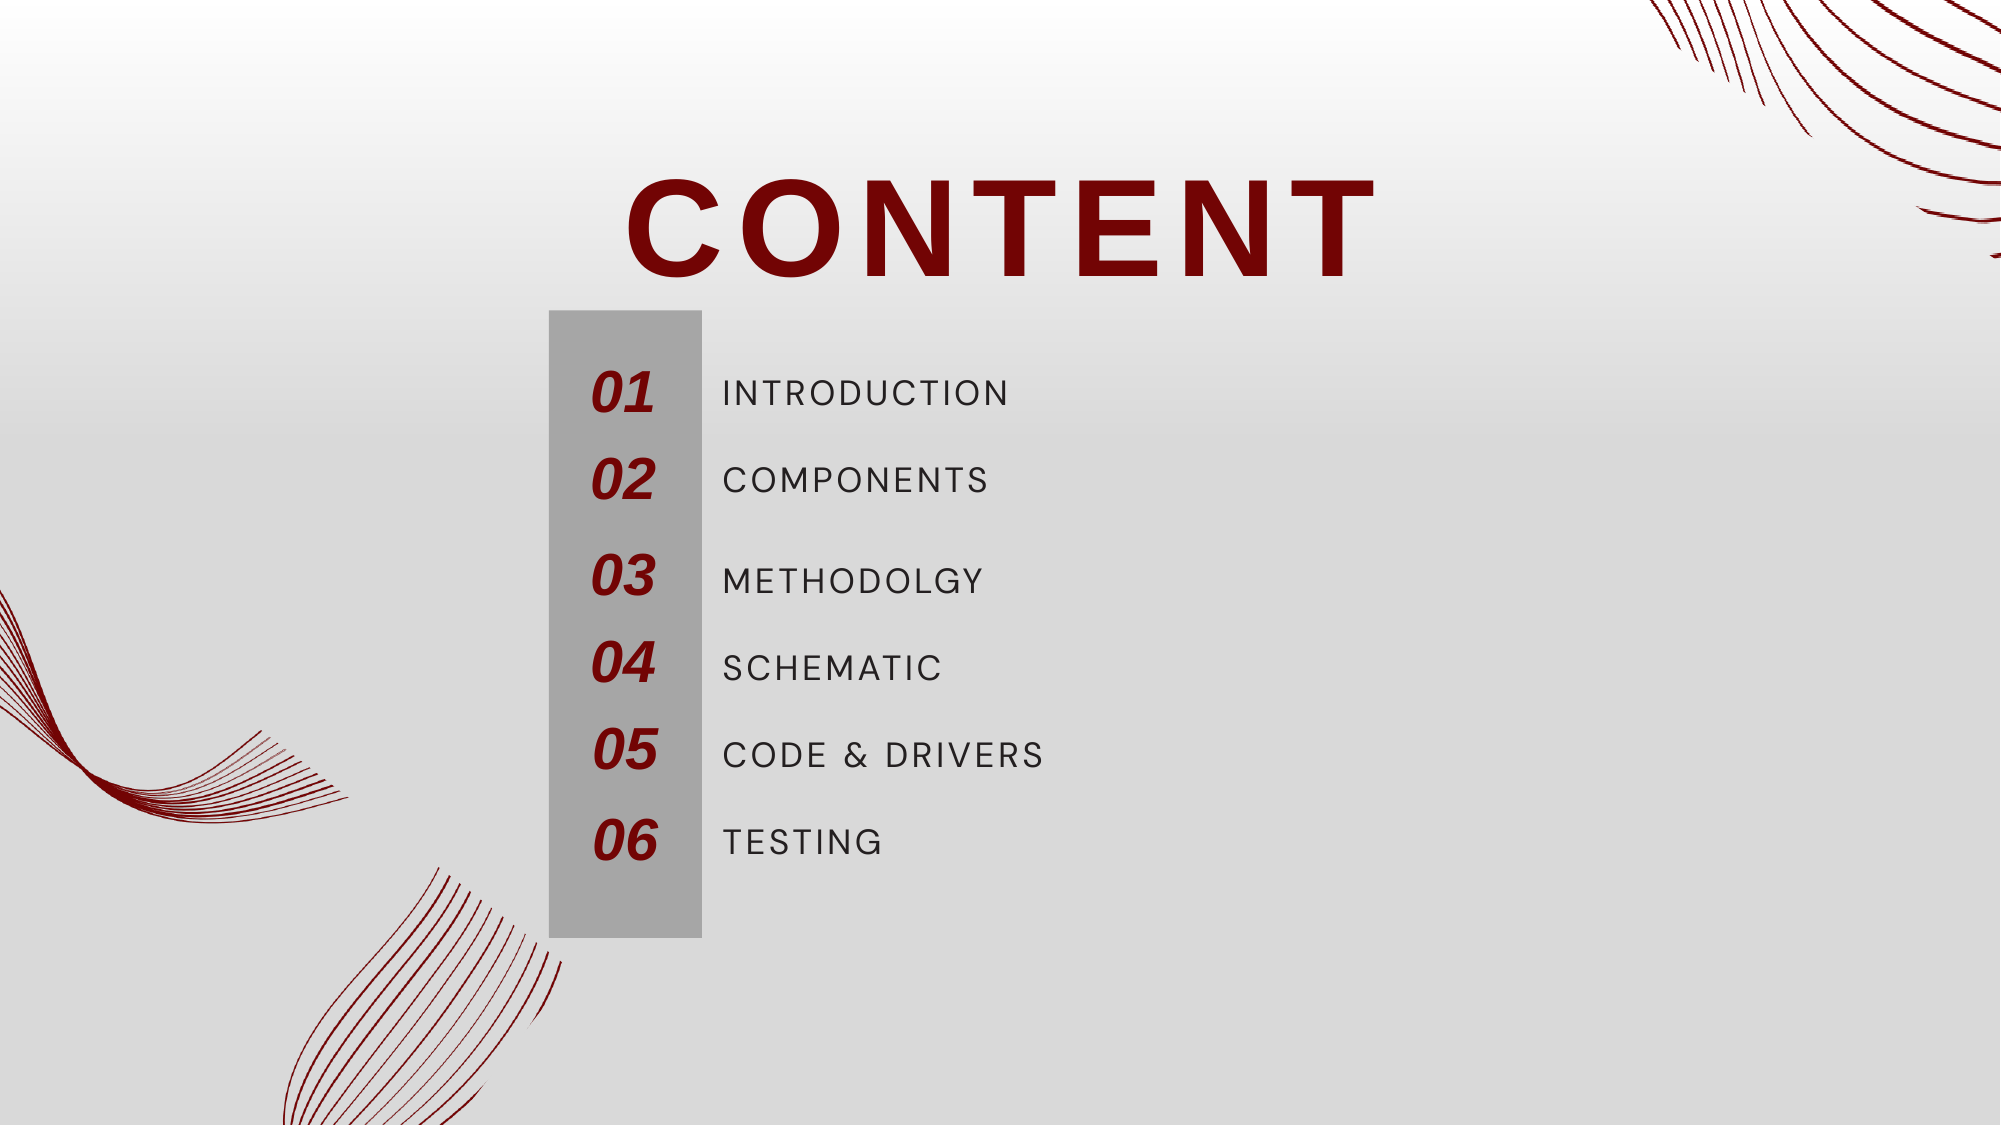

CONTENT

01
INTRODUCTION
02
COMPONENTS
03
METHODOLGY

04
SCHEMATIC
05
CODE & DRIVERS
06
TESTING